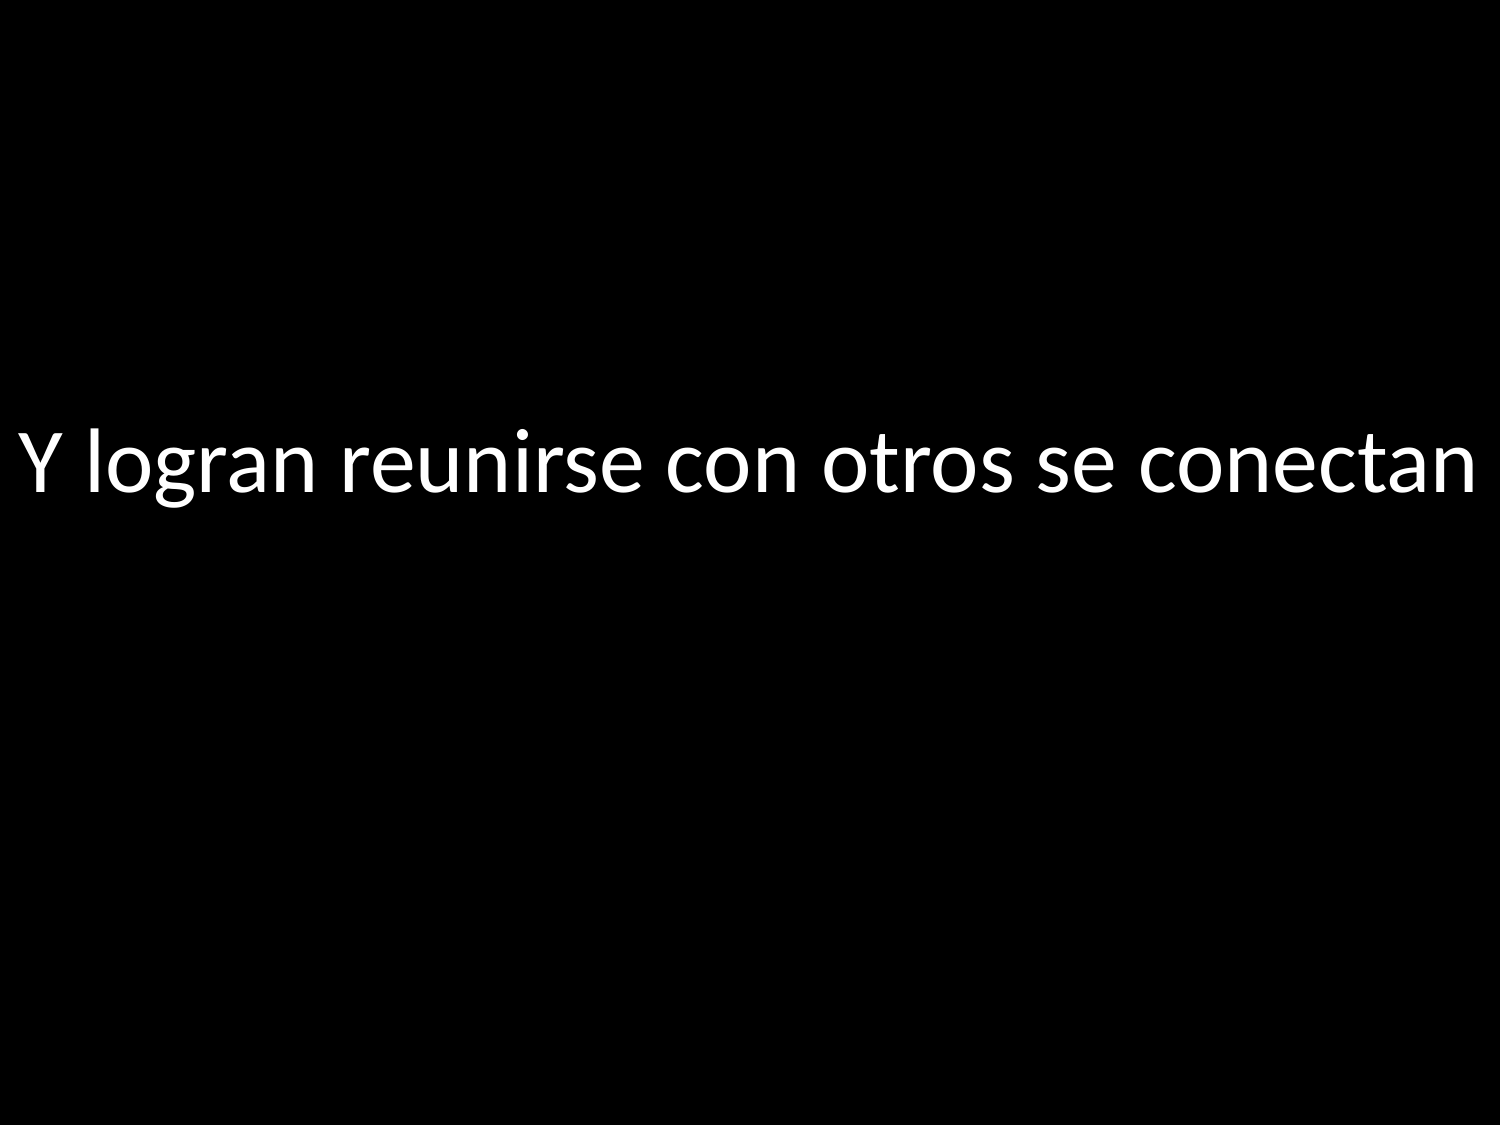

# Y logran reunirse con otros se conectan